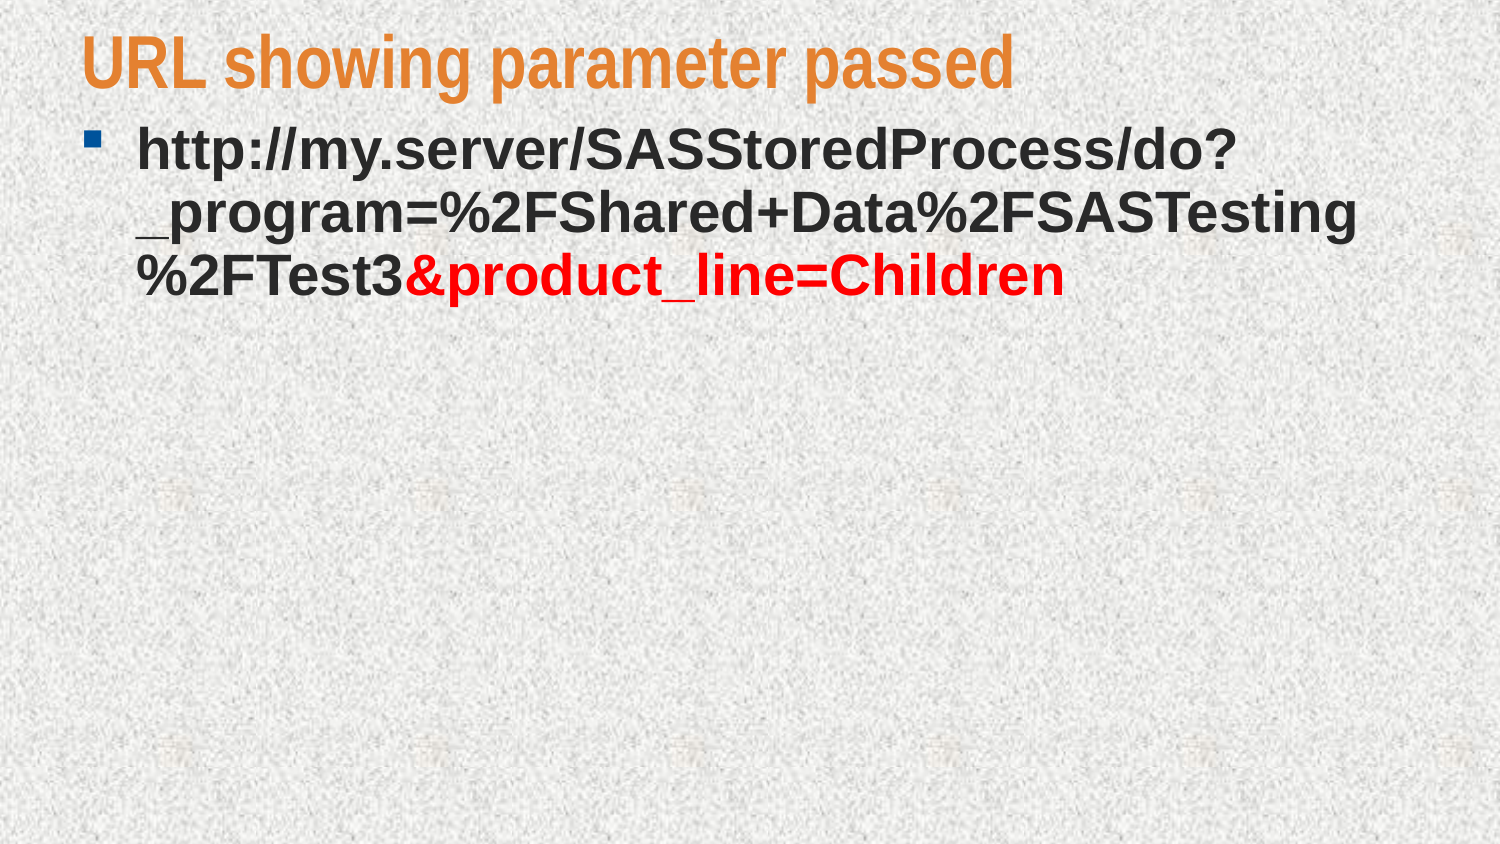

# URL showing parameter passed
http://my.server/SASStoredProcess/do?
_program=%2FShared+Data%2FSASTesting%2FTest3&product_line=Children